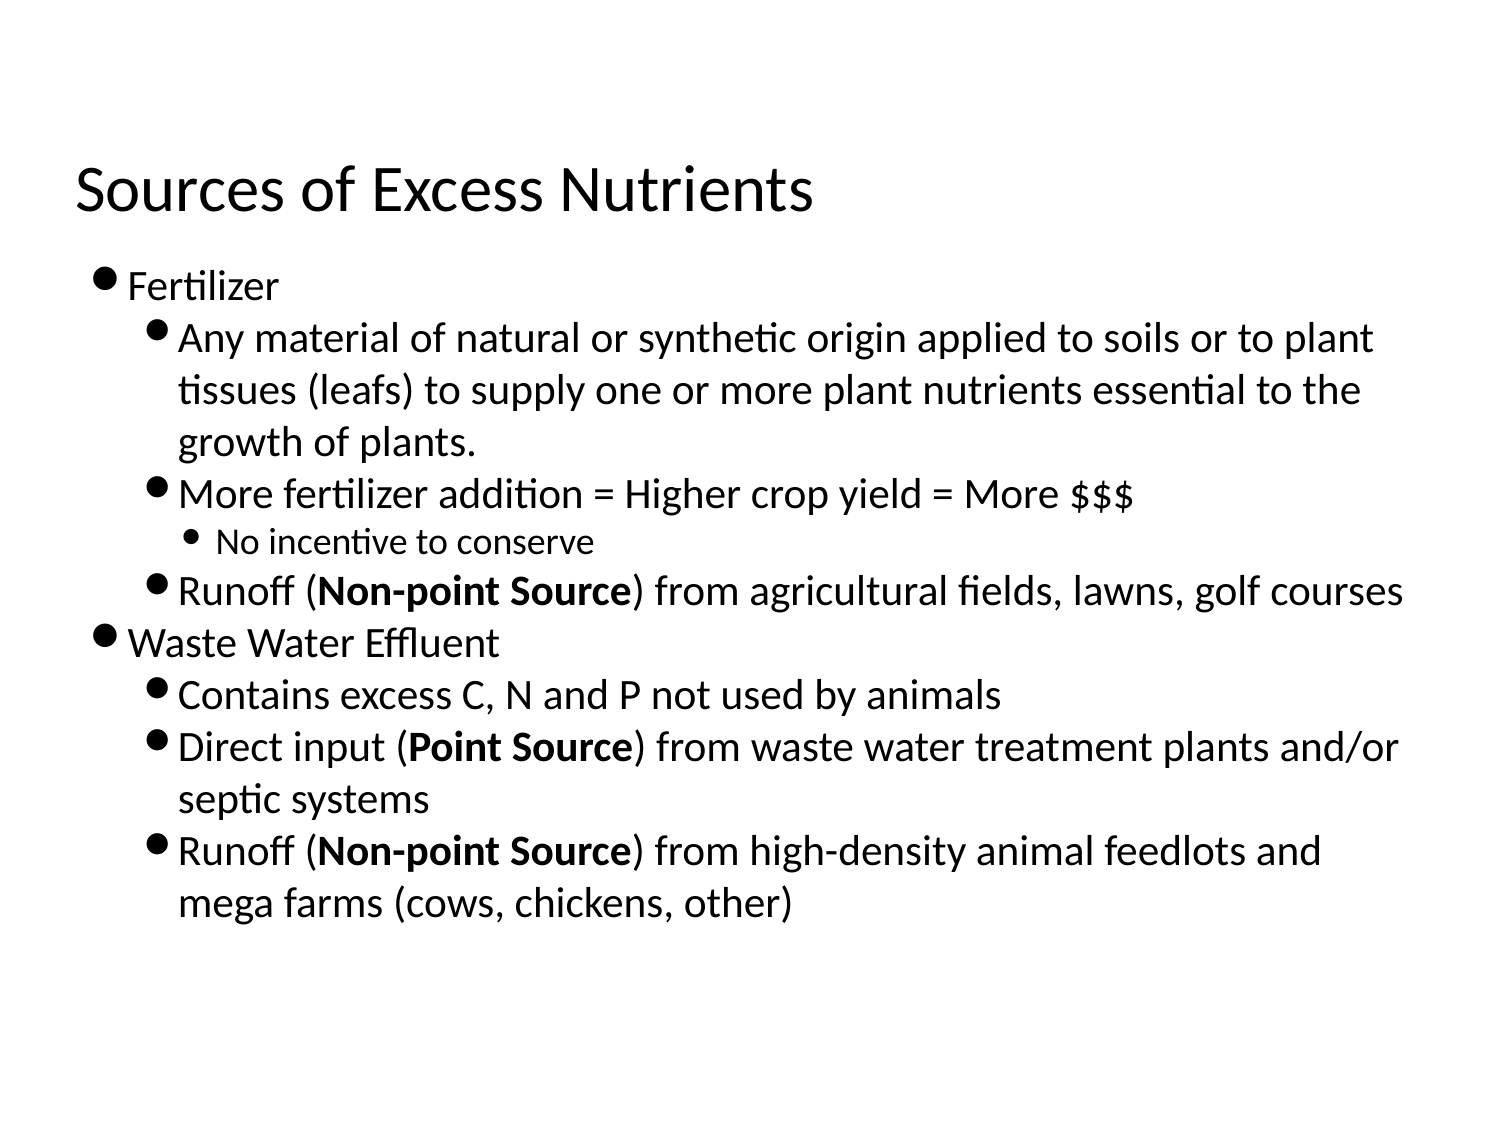

# Sources of Excess Nutrients
Fertilizer
Any material of natural or synthetic origin applied to soils or to plant tissues (leafs) to supply one or more plant nutrients essential to the growth of plants.
More fertilizer addition = Higher crop yield = More $$$
No incentive to conserve
Runoff (Non-point Source) from agricultural fields, lawns, golf courses
Waste Water Effluent
Contains excess C, N and P not used by animals
Direct input (Point Source) from waste water treatment plants and/or septic systems
Runoff (Non-point Source) from high-density animal feedlots and mega farms (cows, chickens, other)